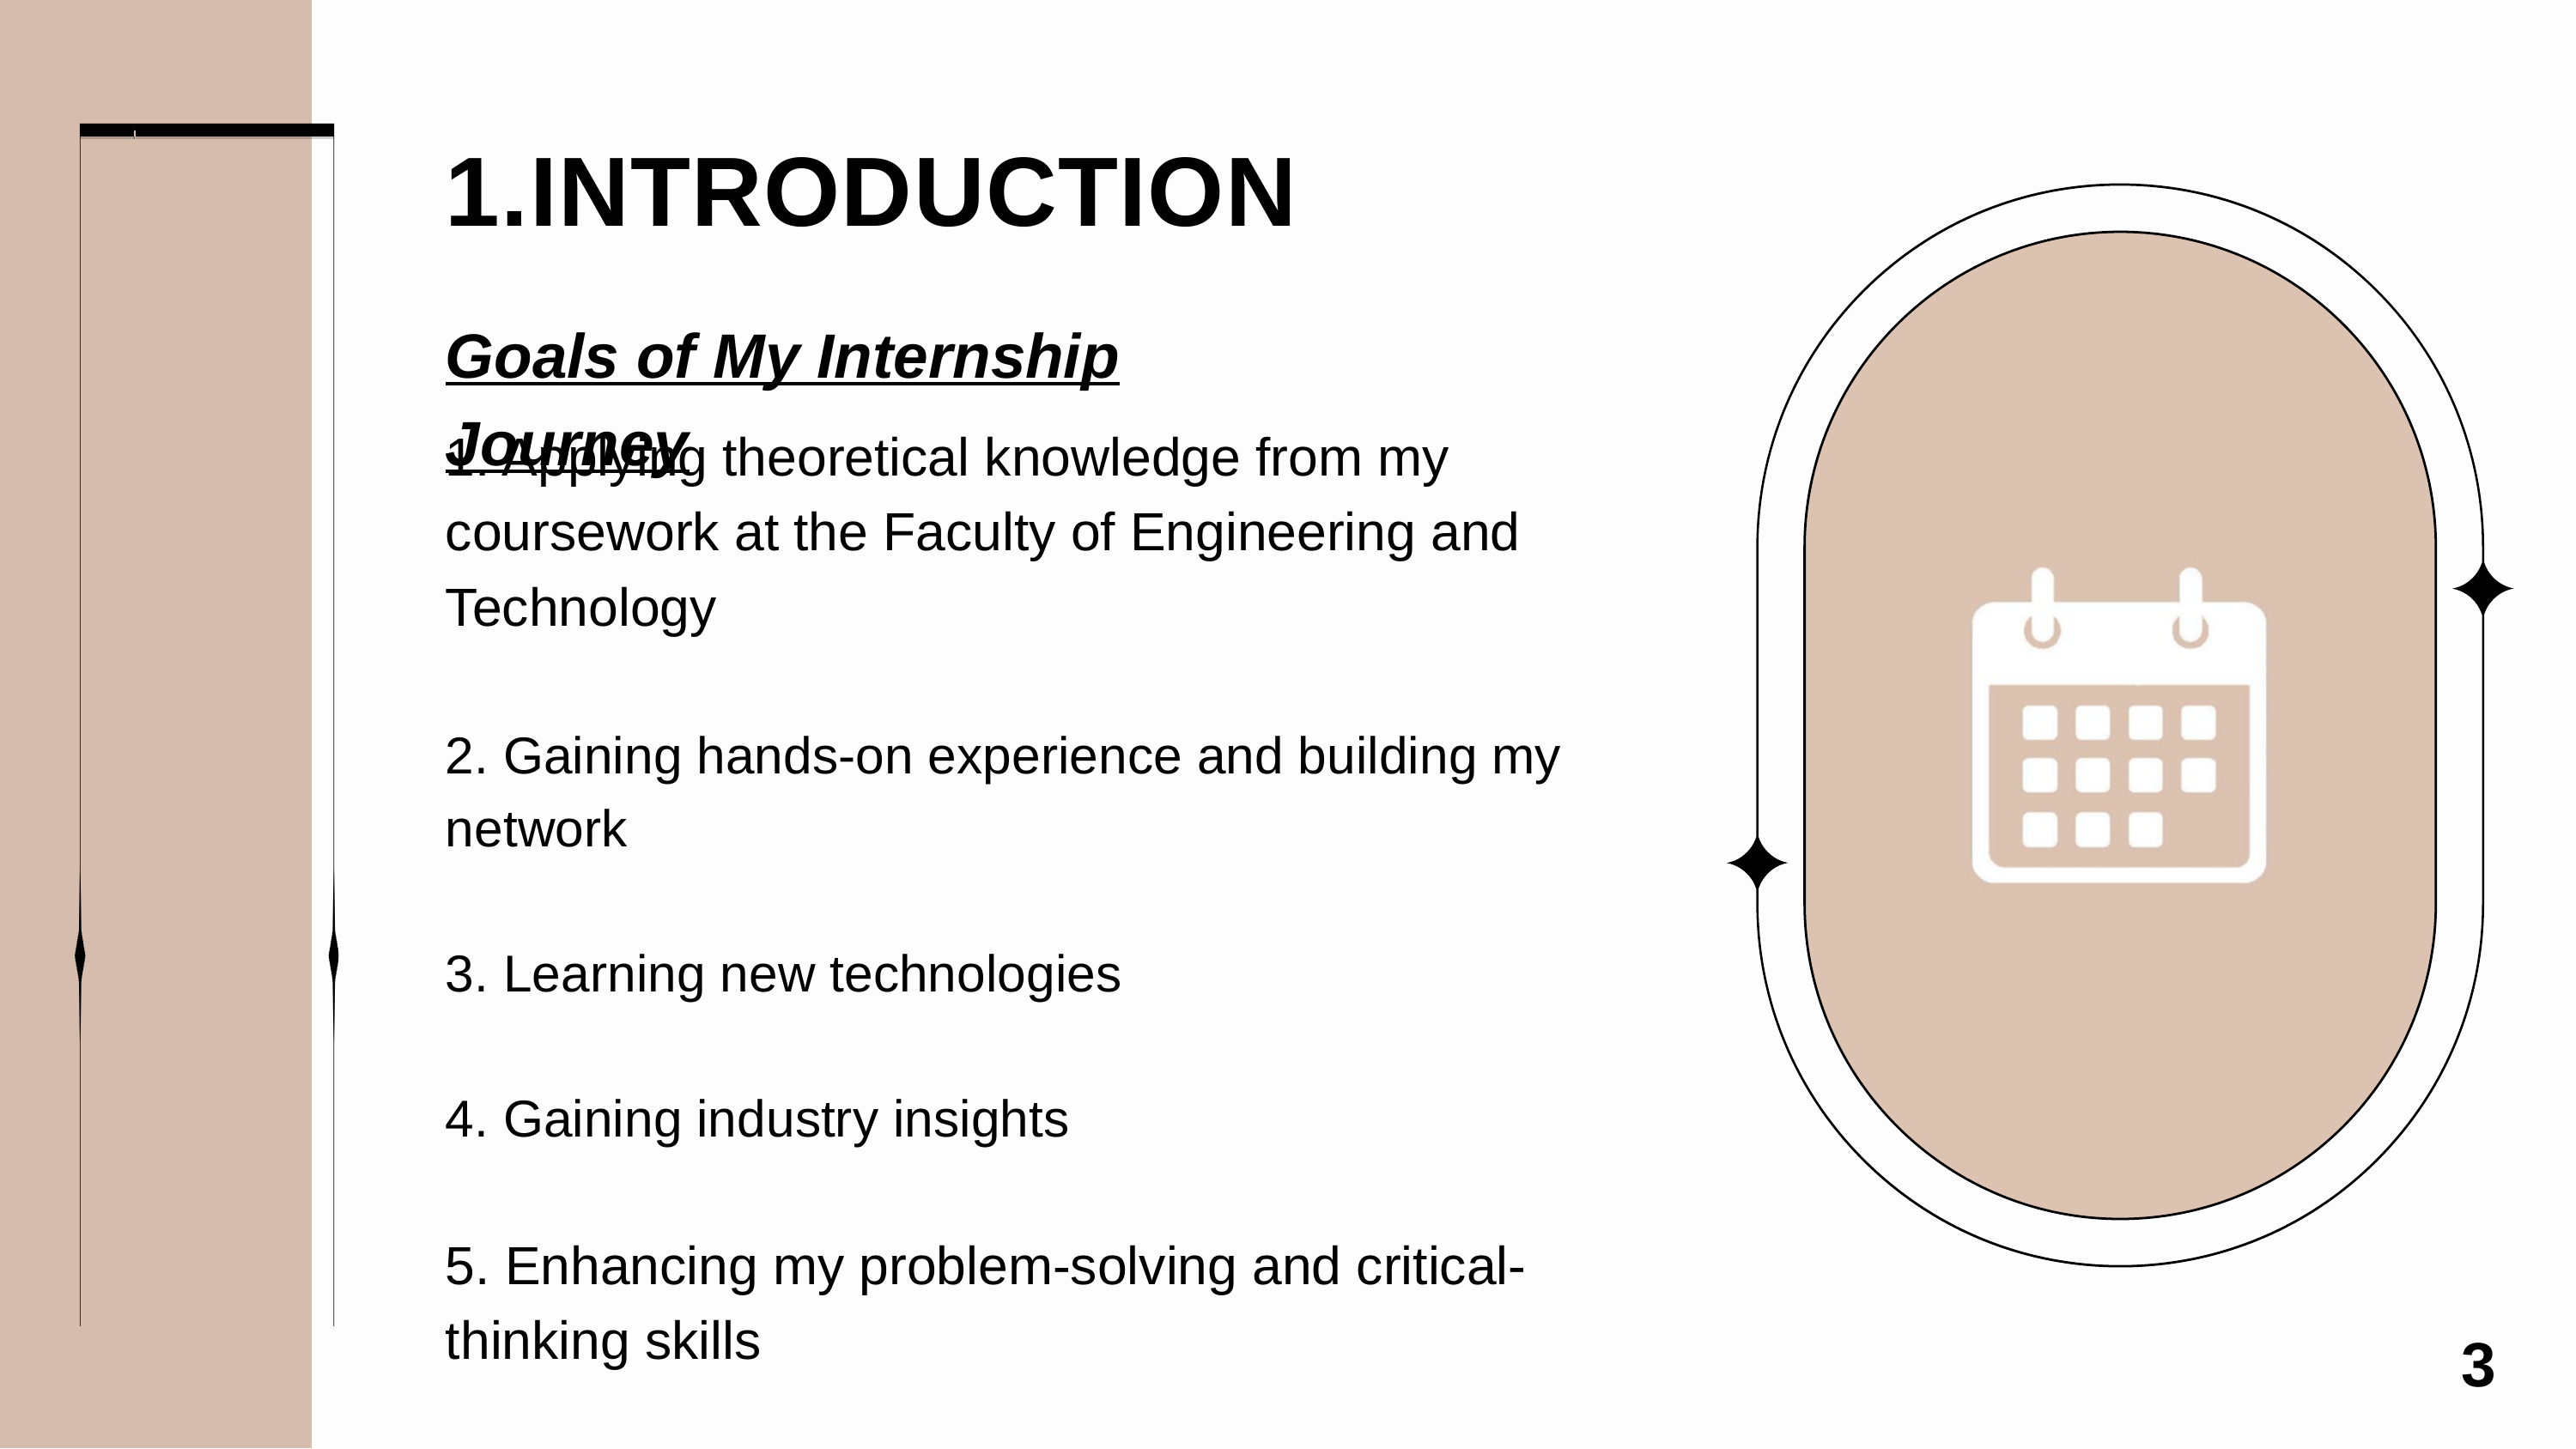

1.INTRODUCTION

Goals of My Internship Journey
1. Applying theoretical knowledge from my coursework at the Faculty of Engineering and Technology

2. Gaining hands-on experience and building my network

3. Learning new technologies

4. Gaining industry insights

5. Enhancing my problem-solving and critical-thinking skills

3